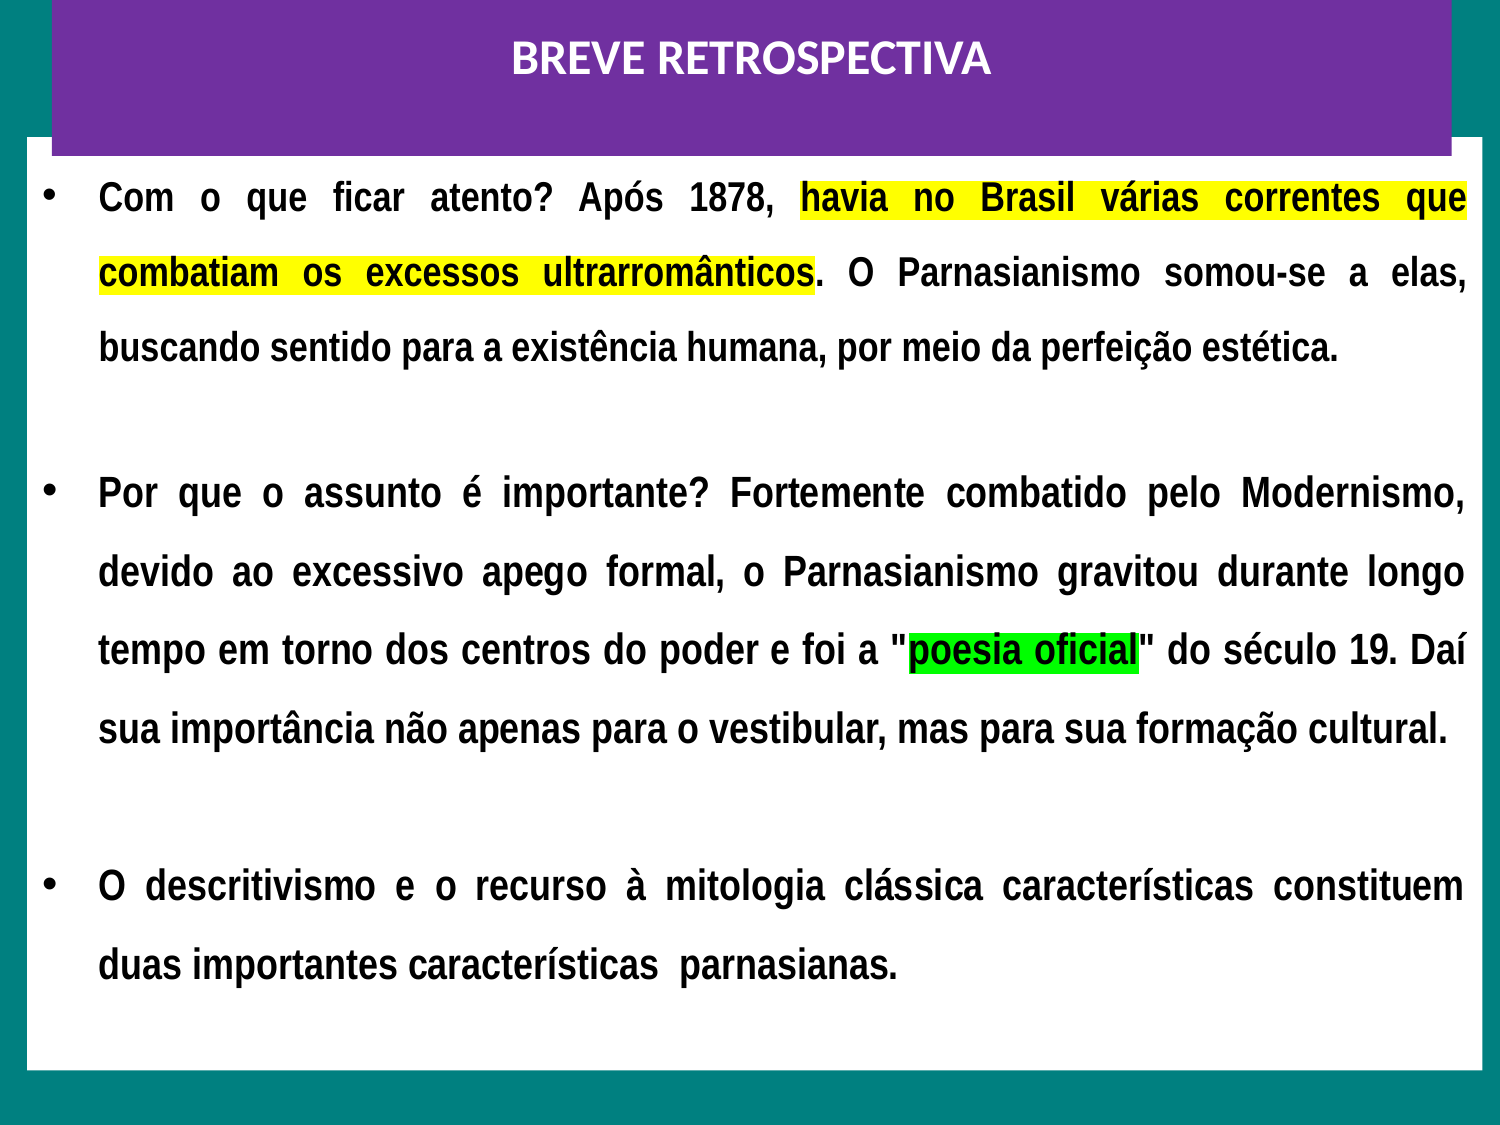

# BREVE RETROSPECTIVA
Com o que ficar atento? Após 1878, havia no Brasil várias correntes que combatiam os excessos ultrarromânticos. O Parnasianismo somou-se a elas, buscando sentido para a existência humana, por meio da perfeição estética.

Por que o assunto é importante? Fortemente combatido pelo Modernismo, devido ao excessivo apego formal, o Parnasianismo gravitou durante longo tempo em torno dos centros do poder e foi a "poesia oficial" do século 19. Daí sua importância não apenas para o vestibular, mas para sua formação cultural.

O descritivismo e o recurso à mitologia clássica características constituem duas importantes características  parnasianas.